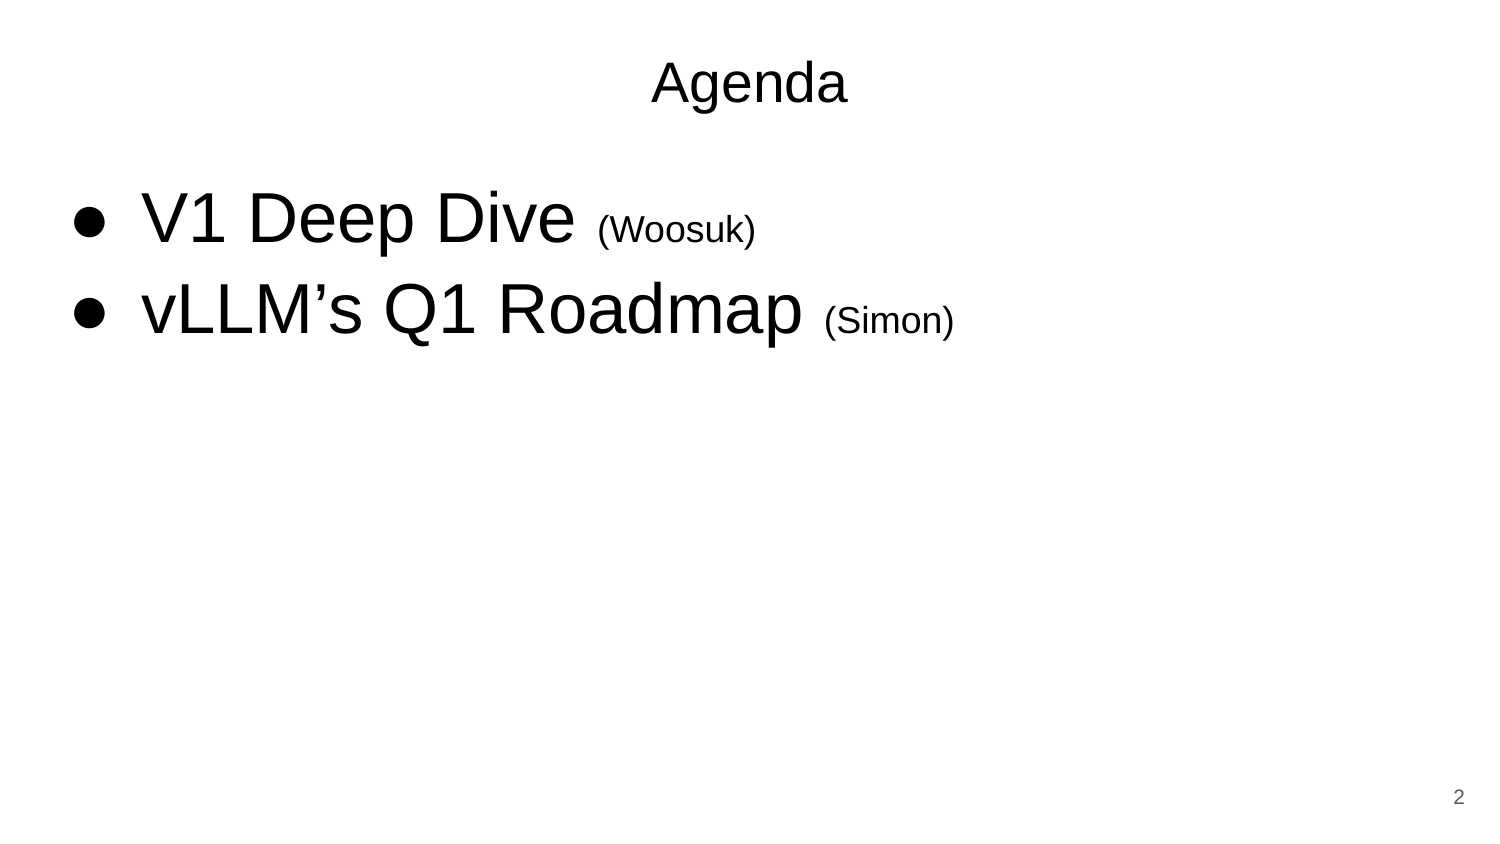

# Agenda
V1 Deep Dive (Woosuk)
vLLM’s Q1 Roadmap (Simon)
2